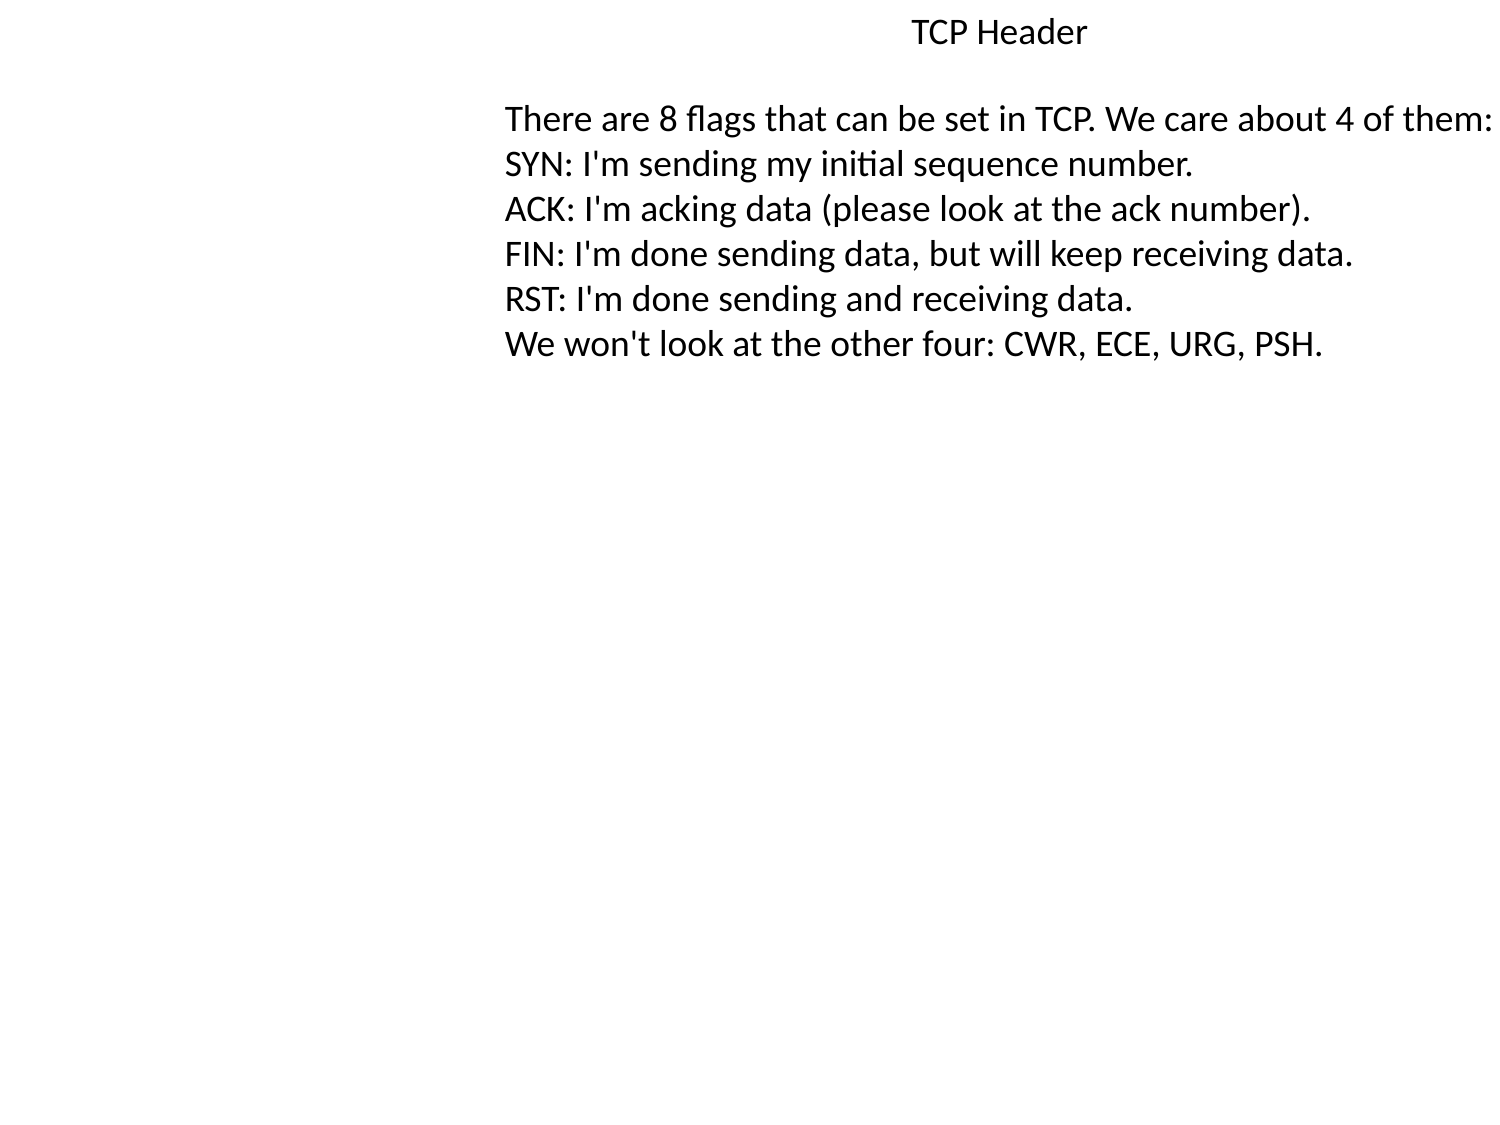

TCP Header
There are 8 flags that can be set in TCP. We care about 4 of them:
SYN: I'm sending my initial sequence number.
ACK: I'm acking data (please look at the ack number).
FIN: I'm done sending data, but will keep receiving data.
RST: I'm done sending and receiving data.
We won't look at the other four: CWR, ECE, URG, PSH.
TCP Header
TCP Payload